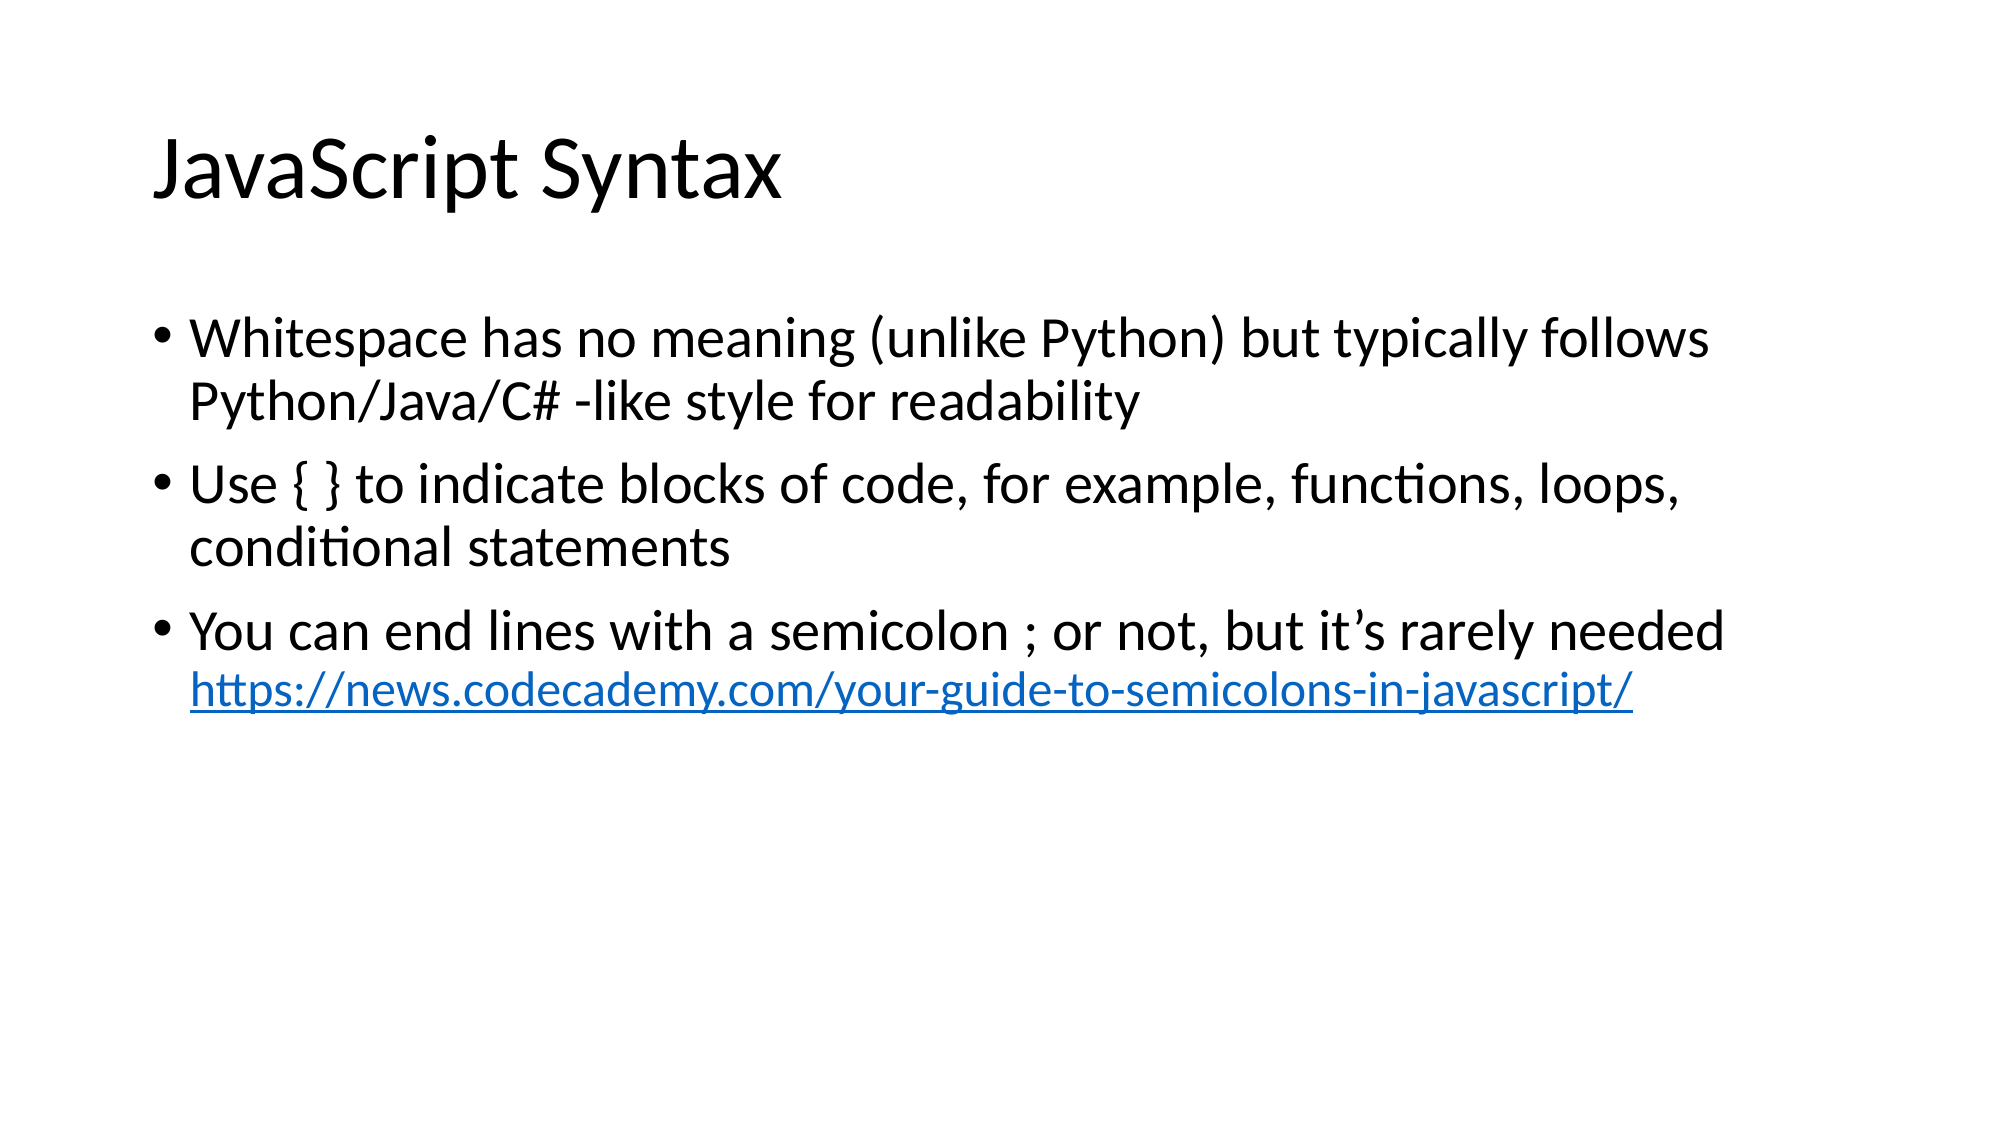

# JavaScript Syntax
Whitespace has no meaning (unlike Python) but typically follows Python/Java/C# -like style for readability
Use { } to indicate blocks of code, for example, functions, loops, conditional statements
You can end lines with a semicolon ; or not, but it’s rarely needed https://news.codecademy.com/your-guide-to-semicolons-in-javascript/